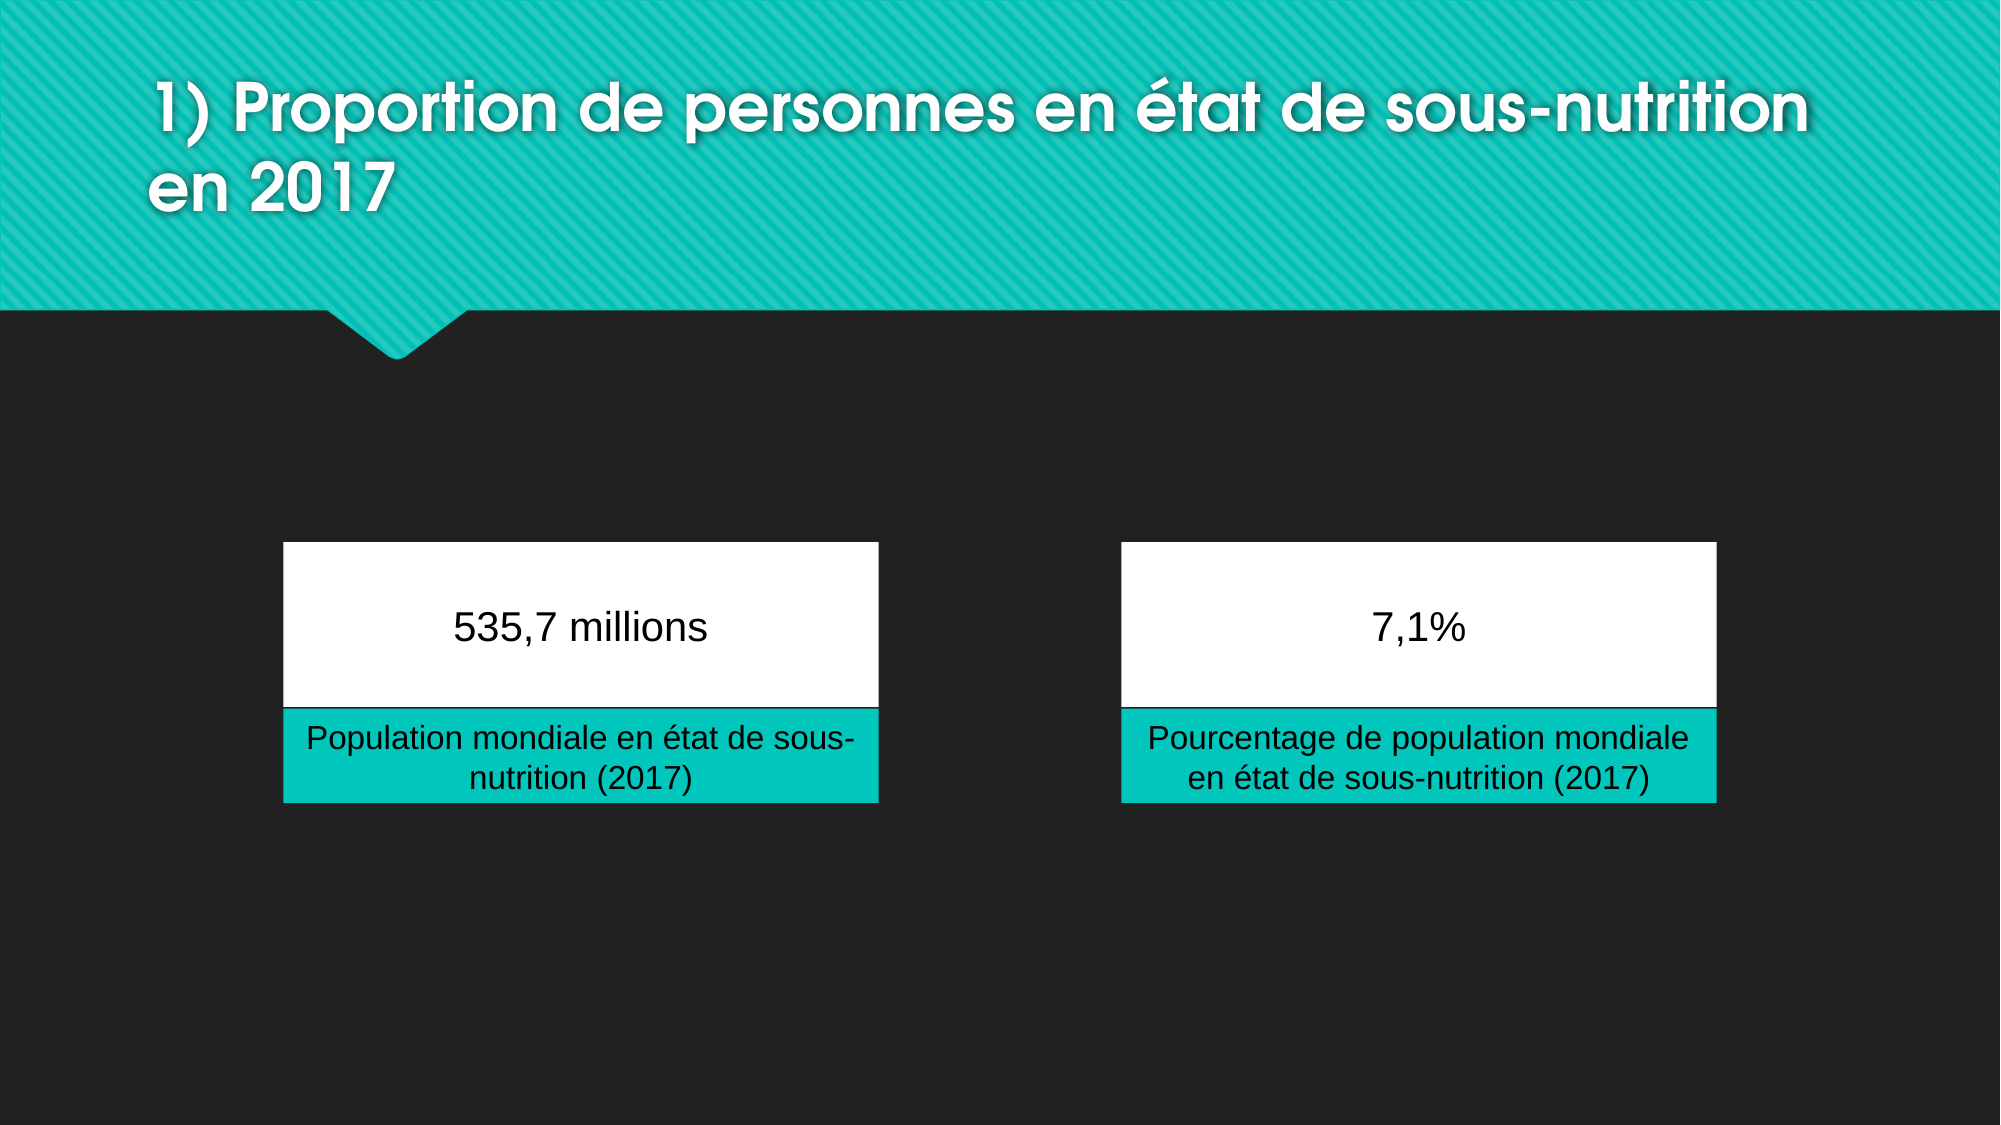

# 1) Proportion de personnes en état de sous-nutrition en 2017

535,7 millions

7,1%

Population mondiale en état de sous-nutrition (2017)
Pourcentage de population mondiale en état de sous-nutrition (2017)